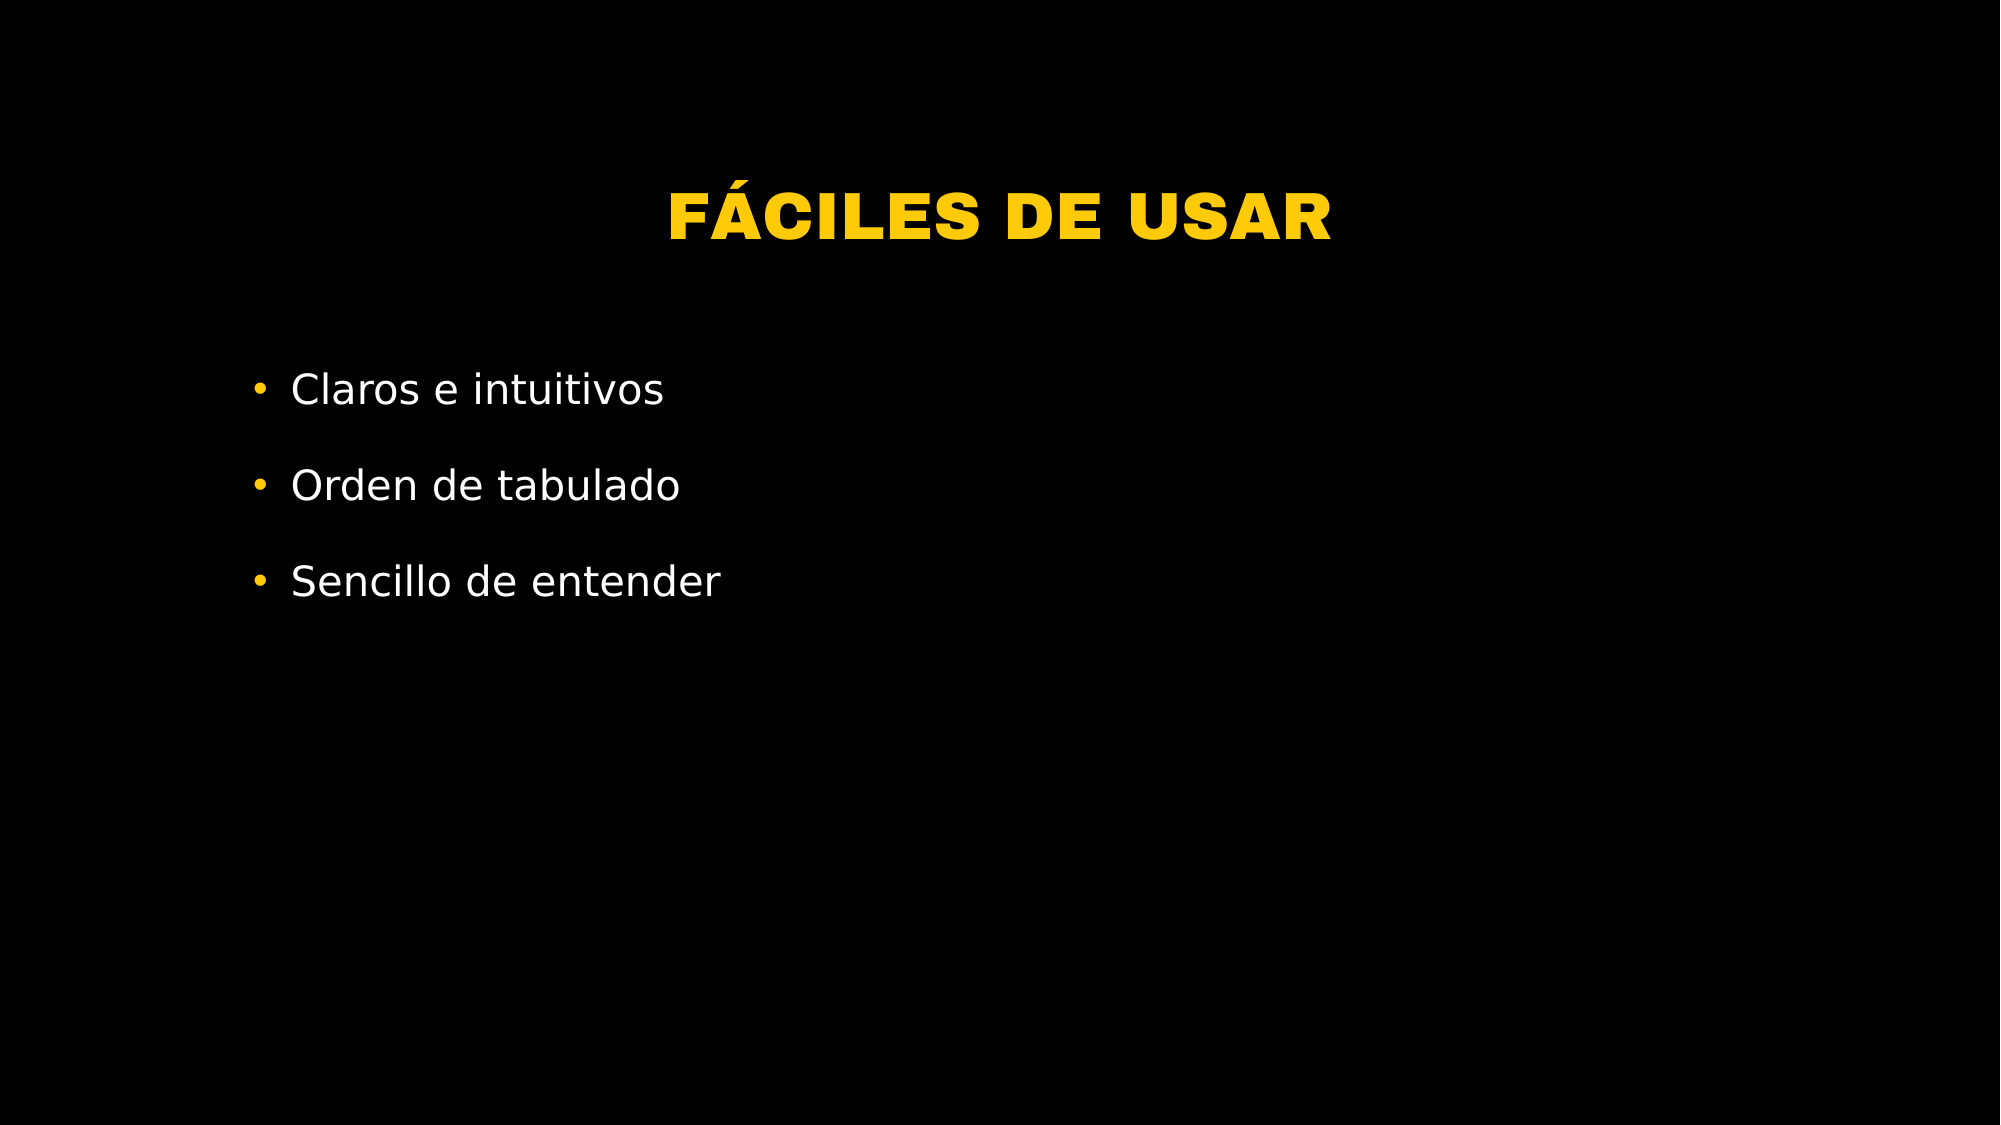

# Fáciles de usar
Claros e intuitivos
Orden de tabulado
Sencillo de entender